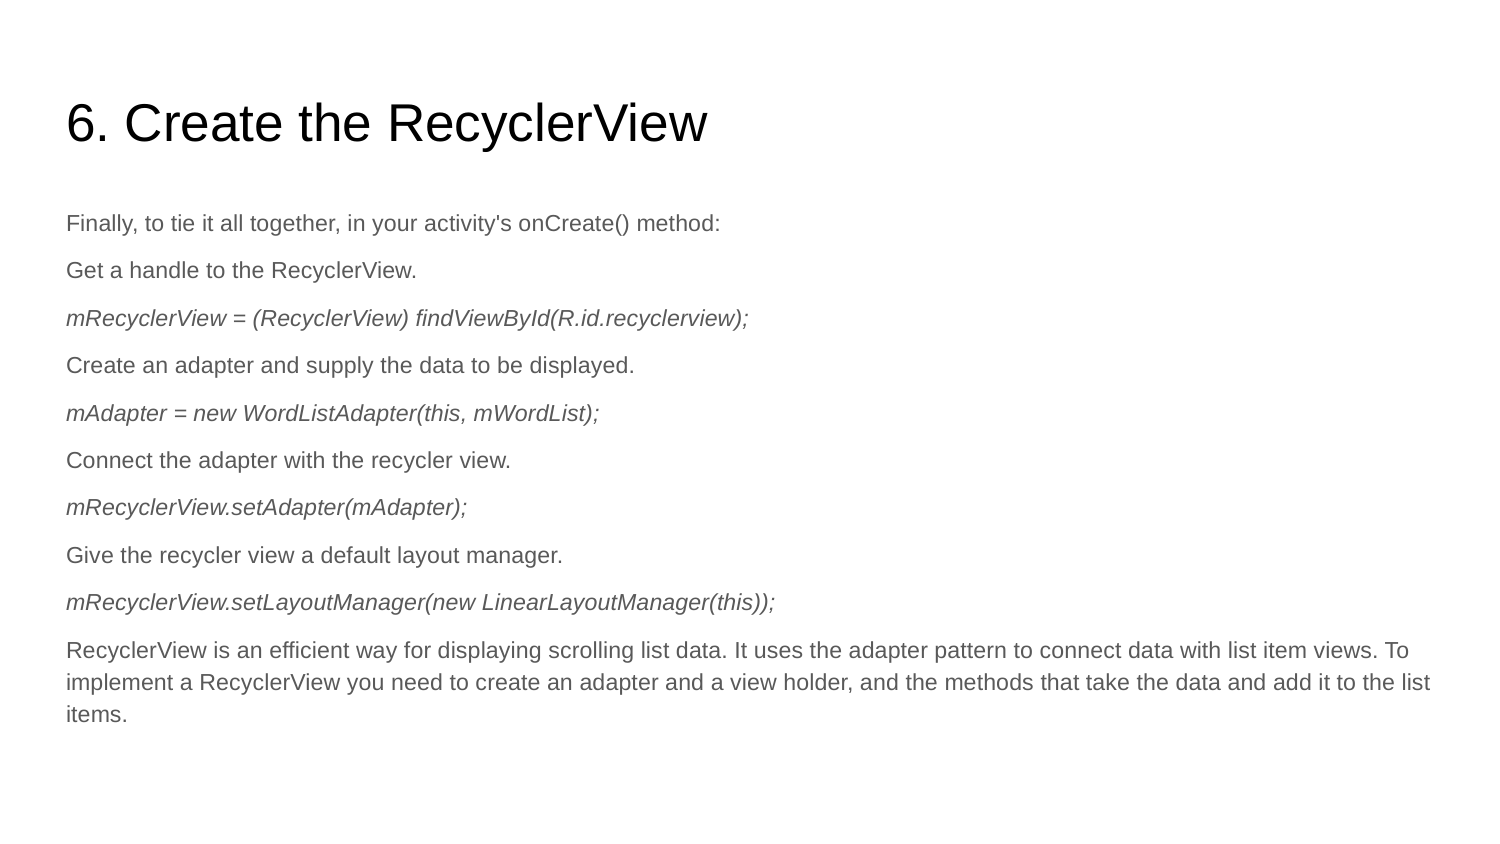

# 6. Create the RecyclerView
Finally, to tie it all together, in your activity's onCreate() method:
Get a handle to the RecyclerView.
mRecyclerView = (RecyclerView) findViewById(R.id.recyclerview);
Create an adapter and supply the data to be displayed.
mAdapter = new WordListAdapter(this, mWordList);
Connect the adapter with the recycler view.
mRecyclerView.setAdapter(mAdapter);
Give the recycler view a default layout manager.
mRecyclerView.setLayoutManager(new LinearLayoutManager(this));
RecyclerView is an efficient way for displaying scrolling list data. It uses the adapter pattern to connect data with list item views. To implement a RecyclerView you need to create an adapter and a view holder, and the methods that take the data and add it to the list items.